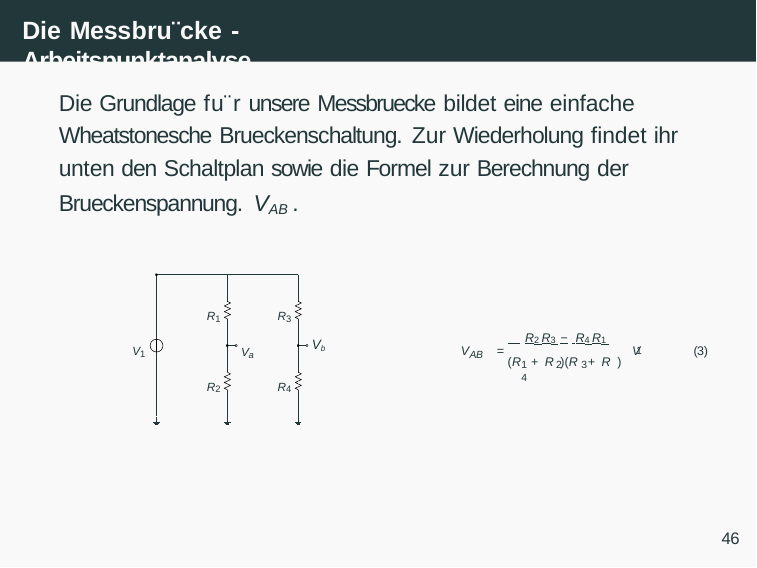

# Die Messbru¨cke - Arbeitspunktanalyse
Die Grundlage fu¨r unsere Messbruecke bildet eine einfache Wheatstonesche Brueckenschaltung. Zur Wiederholung findet ihr unten den Schaltplan sowie die Formel zur Berechnung der Brueckenspannung. VAB .

R1
R3

  R2 R3 − R4 R1
V	=	V
Vb
V1
Va
(3)

1
(R + R )(R + R )
AB
1	2  3	4
R2
R4

46